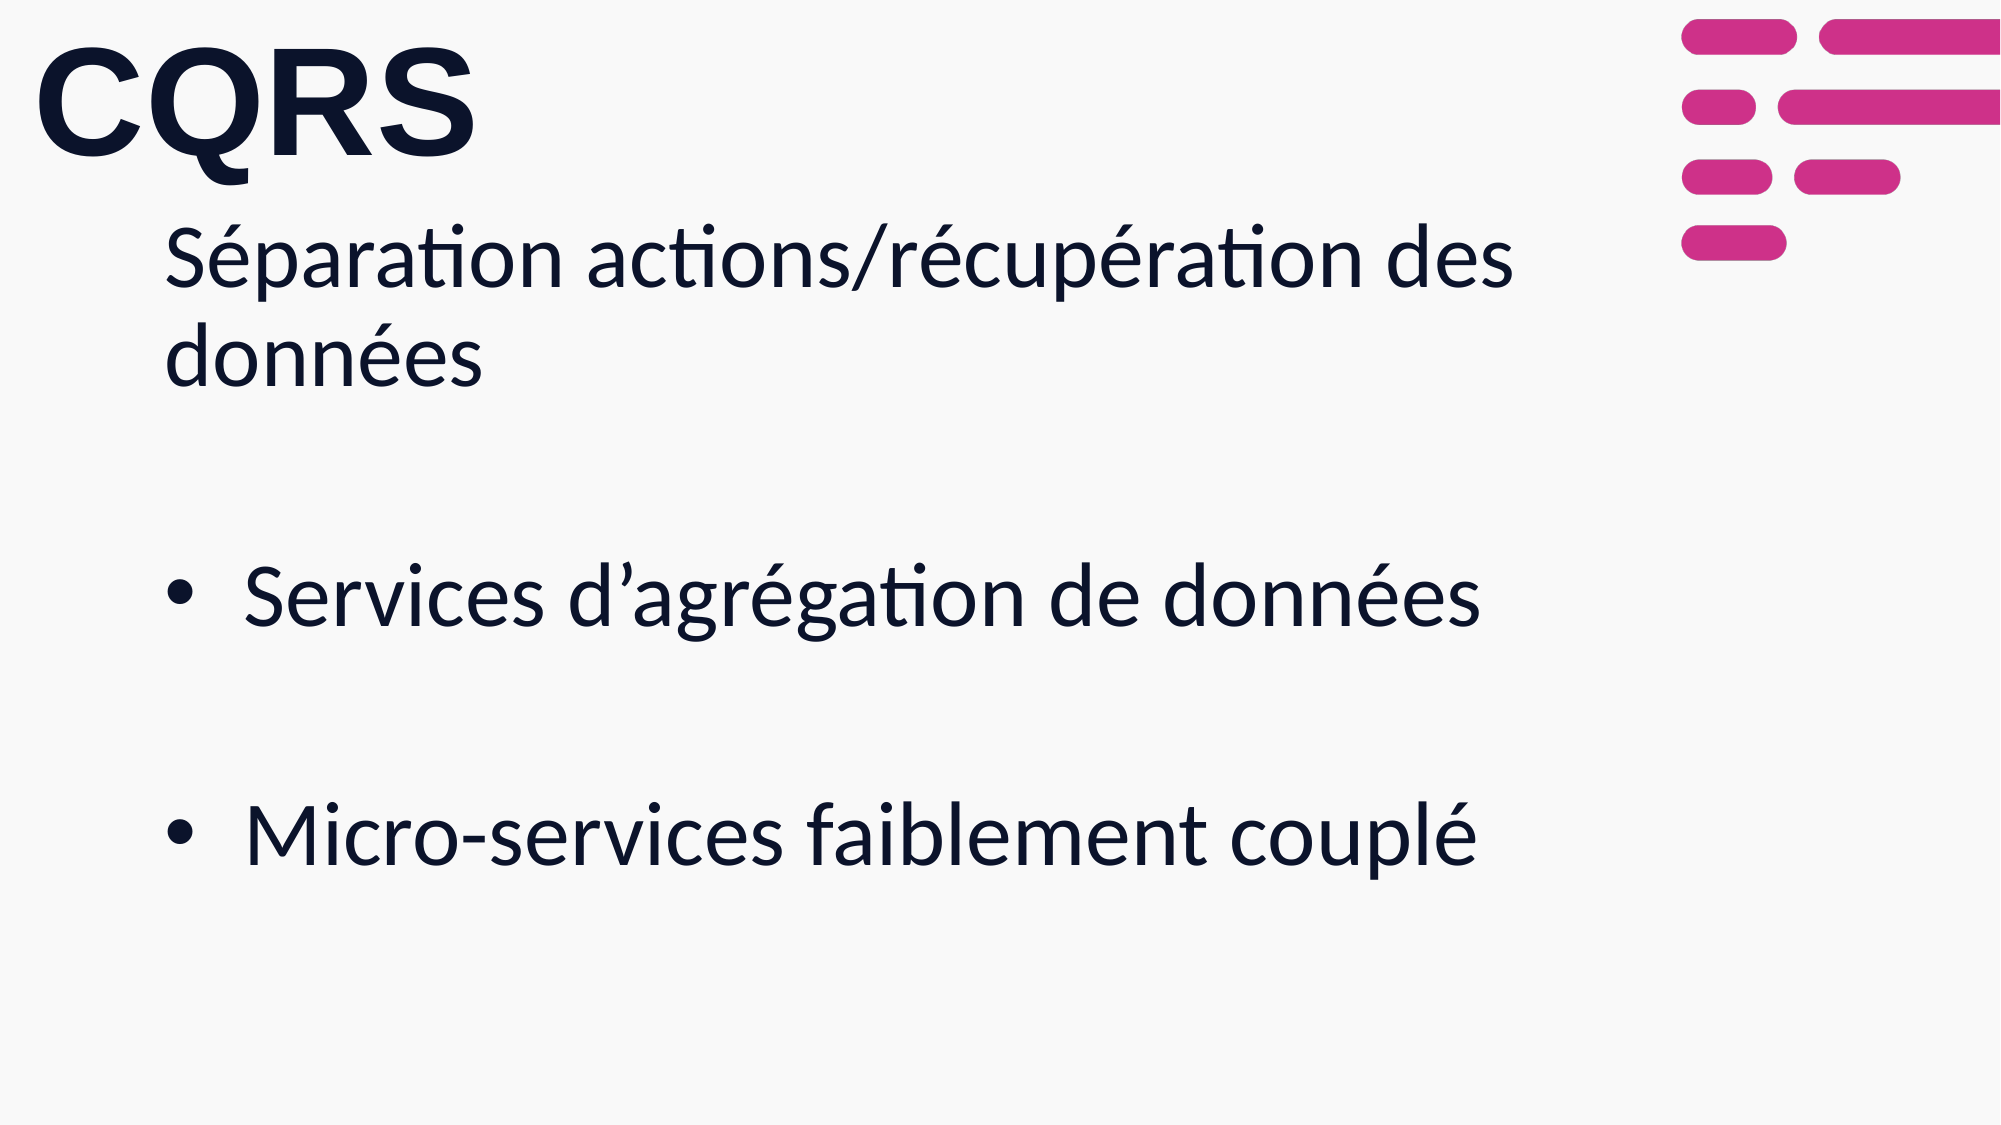

CQRS
Séparation actions/récupération des données

  Services d’agrégation de données

  Micro-services faiblement couplé